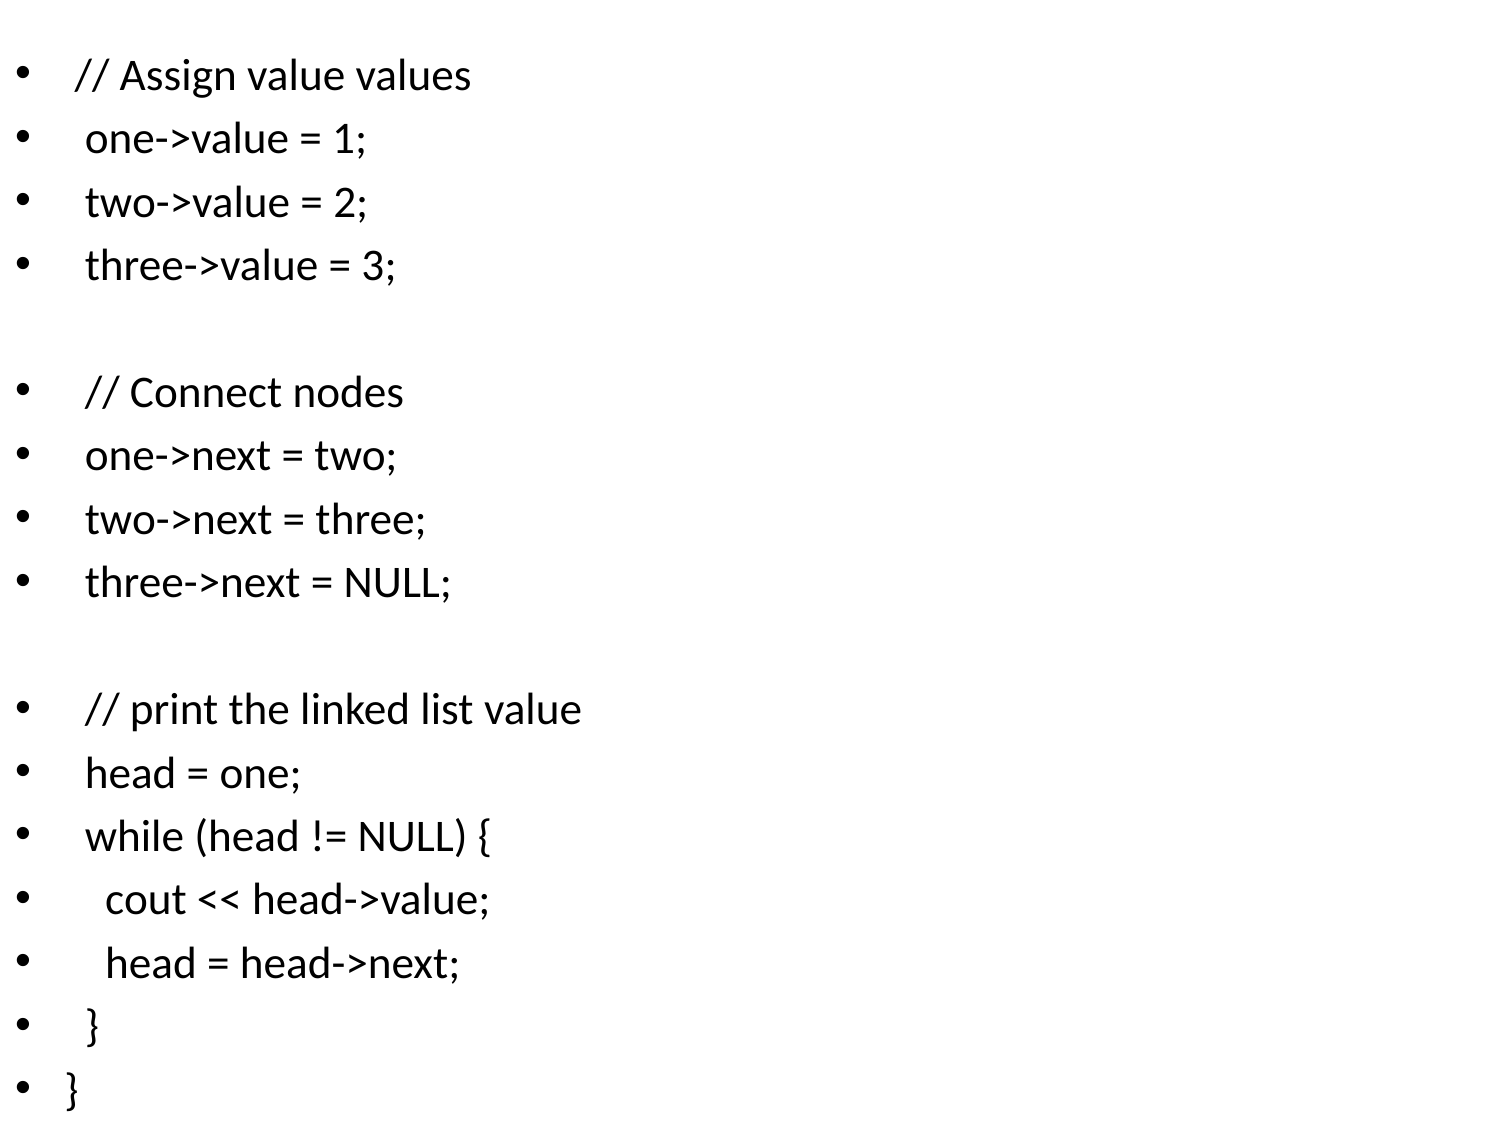

// Assign value values
  one->value = 1;
  two->value = 2;
  three->value = 3;

  // Connect nodes
  one->next = two;
  two->next = three;
  three->next = NULL;

  // print the linked list value
  head = one;
  while (head != NULL) {
    cout << head->value;
    head = head->next;
  }
}